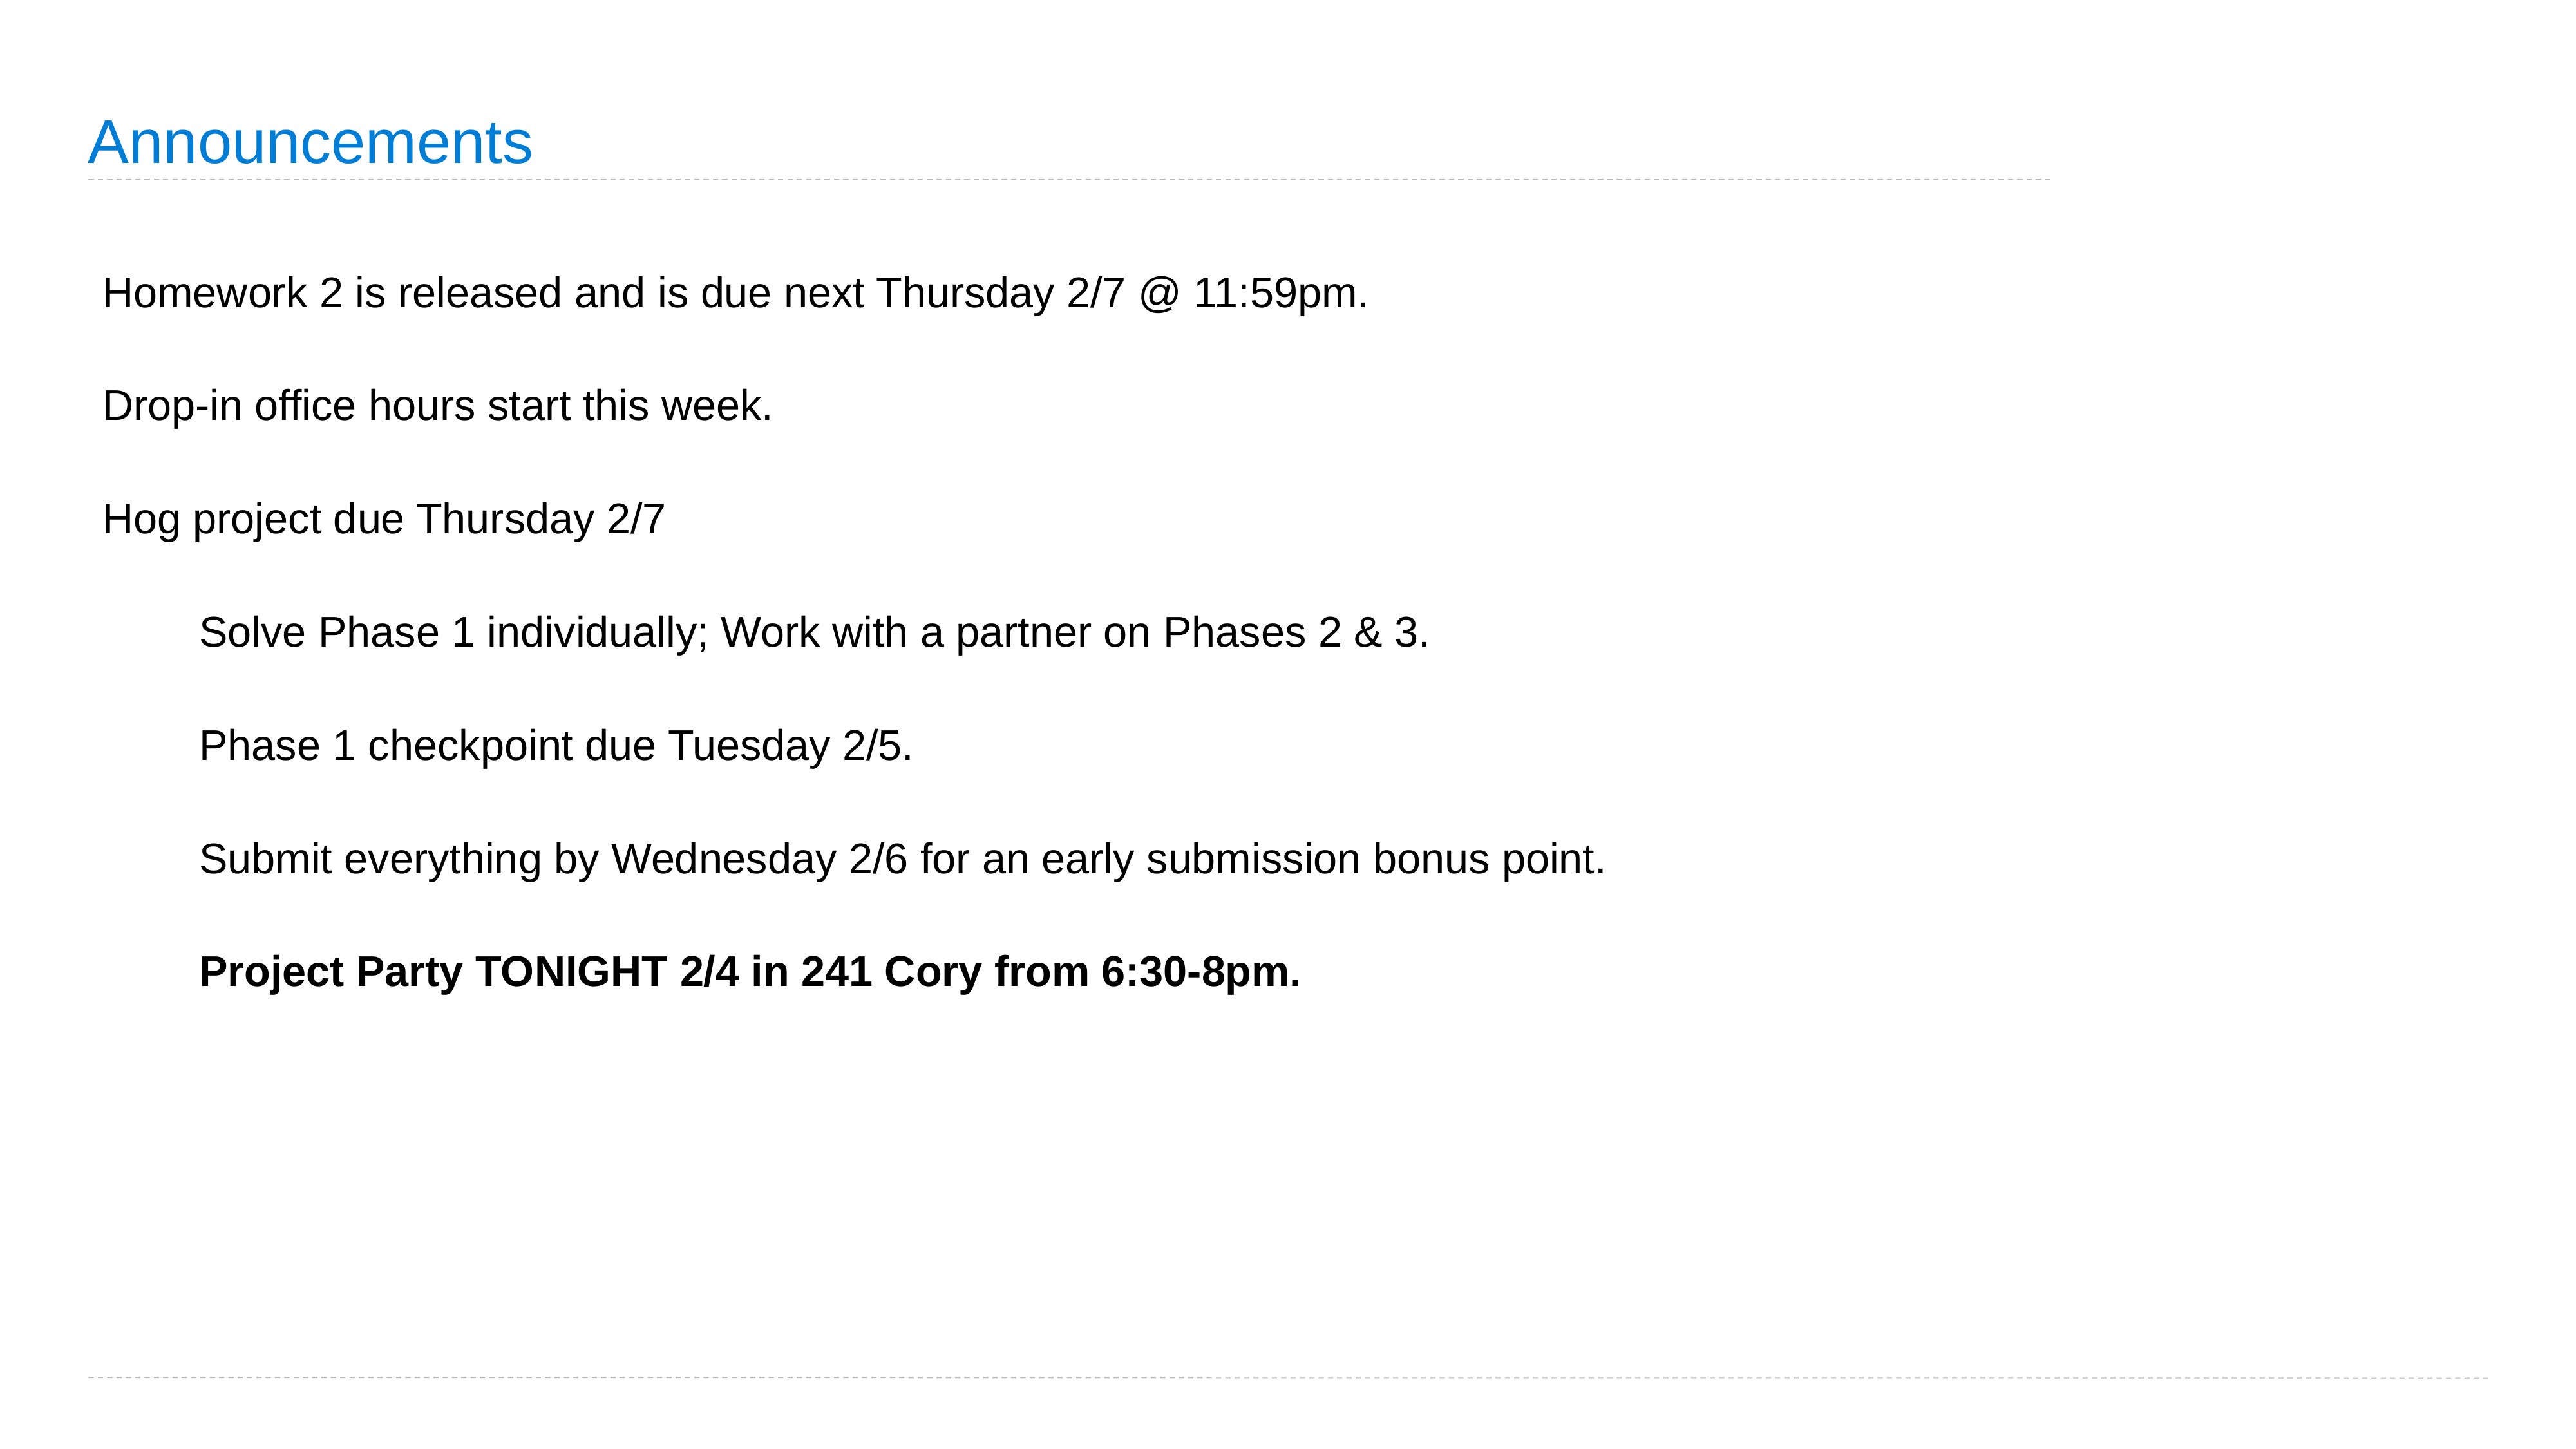

# Announcements
Homework 2 is released and is due next Thursday 2/7 @ 11:59pm.
Drop-in office hours start this week.
Hog project due Thursday 2/7
	Solve Phase 1 individually; Work with a partner on Phases 2 & 3.
	Phase 1 checkpoint due Tuesday 2/5.
	Submit everything by Wednesday 2/6 for an early submission bonus point.
	Project Party TONIGHT 2/4 in 241 Cory from 6:30-8pm.